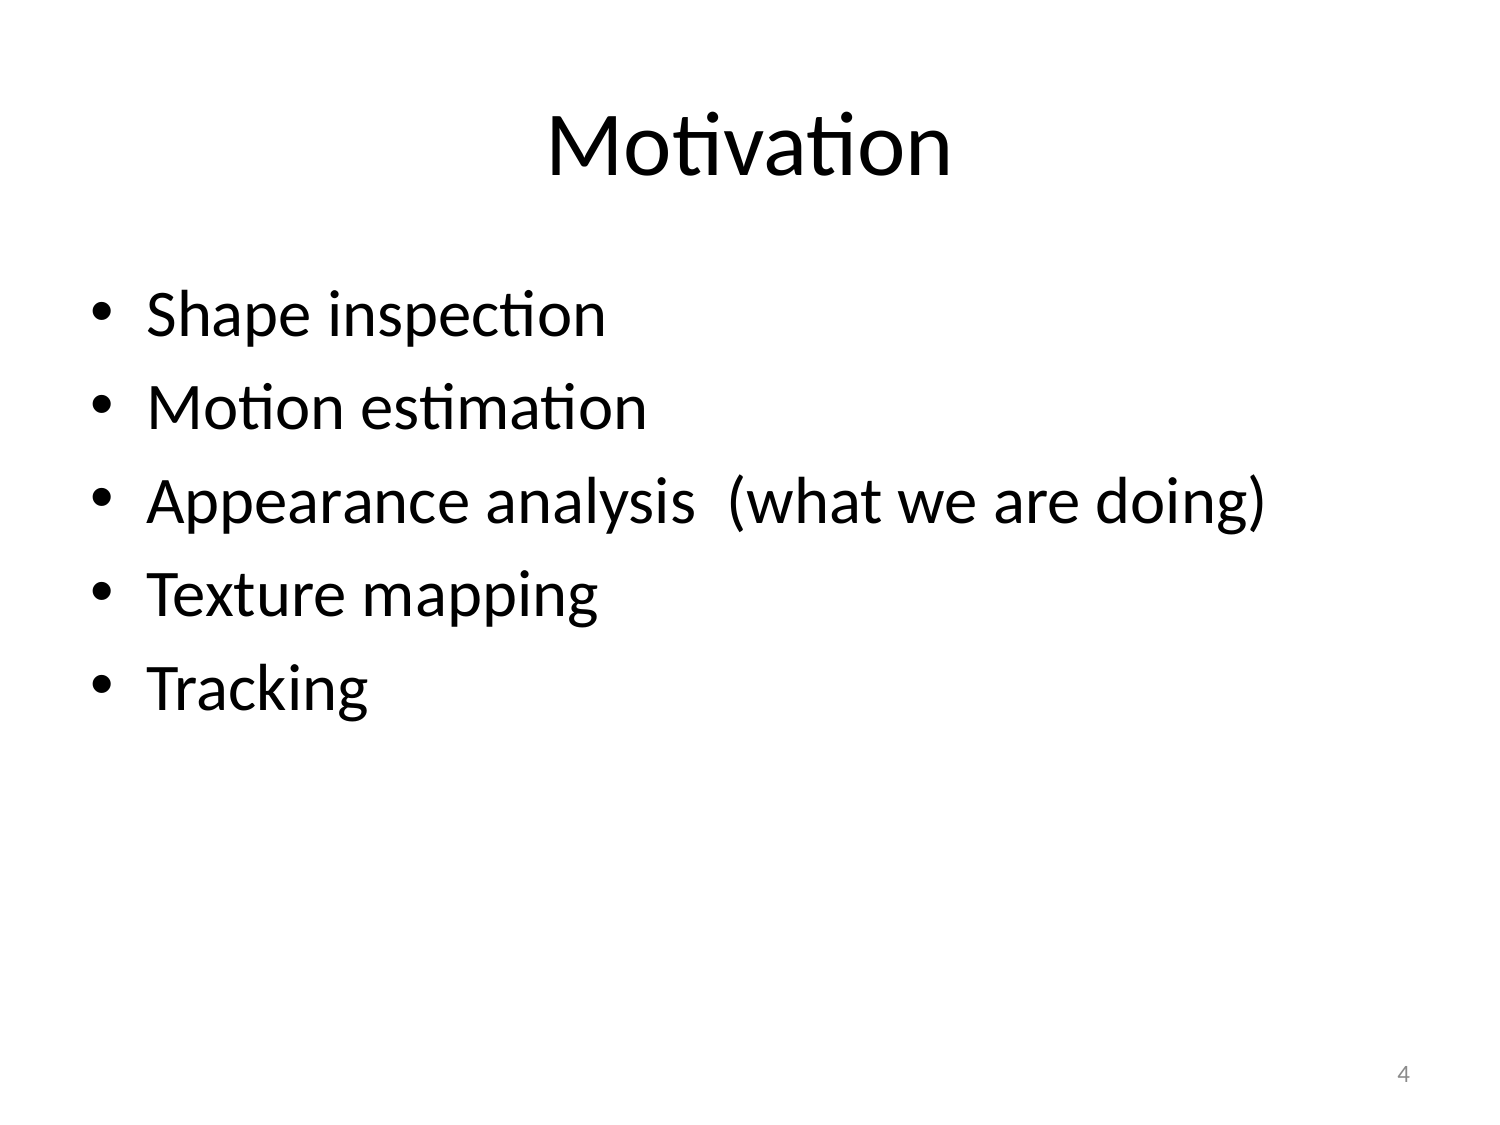

# Motivation
Shape inspection
Motion estimation
Appearance analysis  (what we are doing)
Texture mapping
Tracking

4